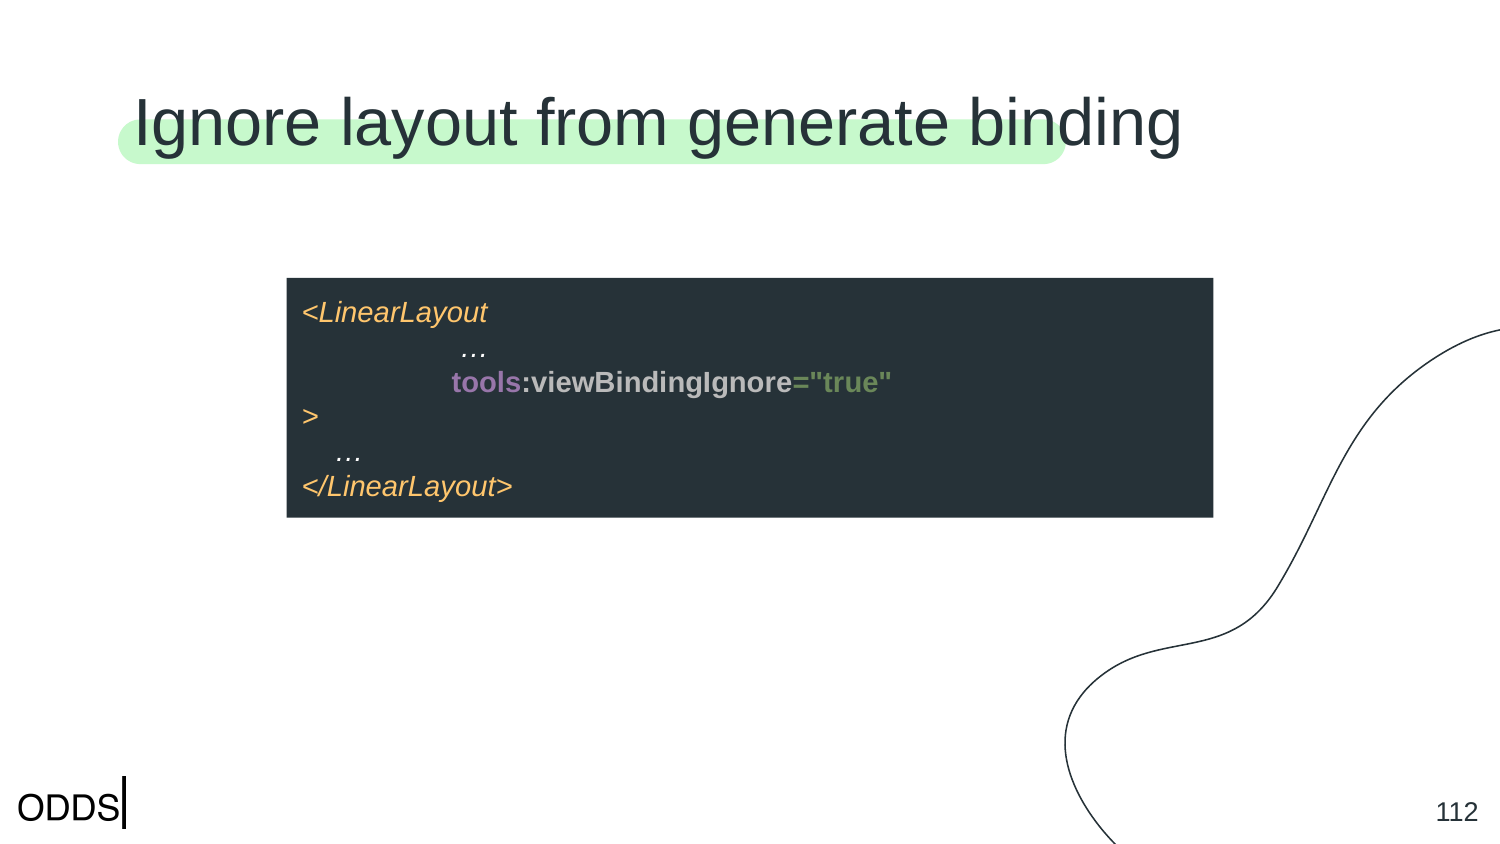

# Ignore layout from generate binding
<LinearLayout
	 …
	tools:viewBindingIgnore="true"
>
    …
</LinearLayout>
112